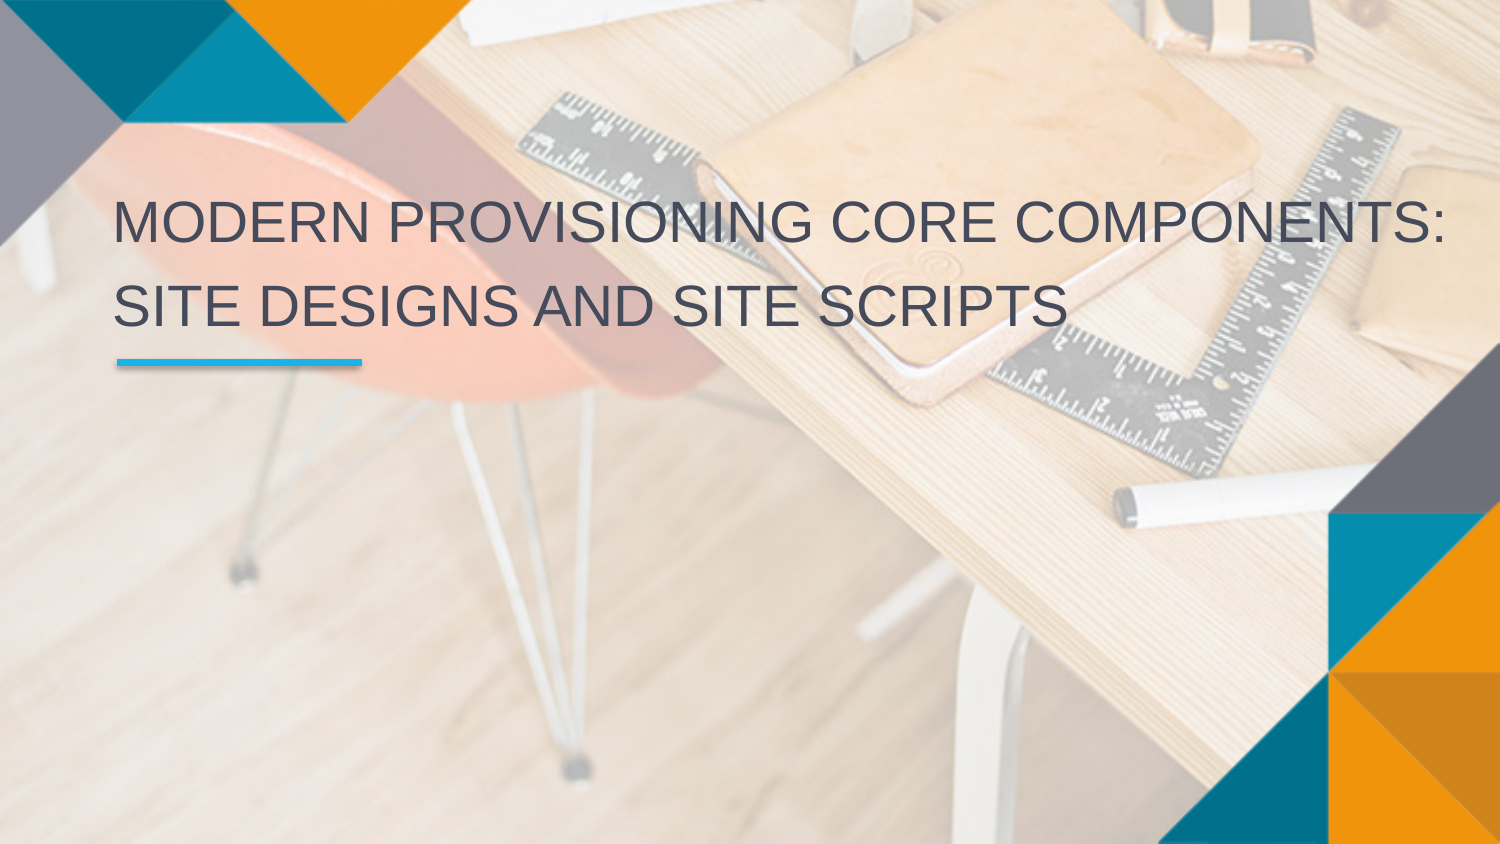

MODERN PROVISIONING CORE COMPONENTS:
SITE DESIGNS AND SITE SCRIPTS